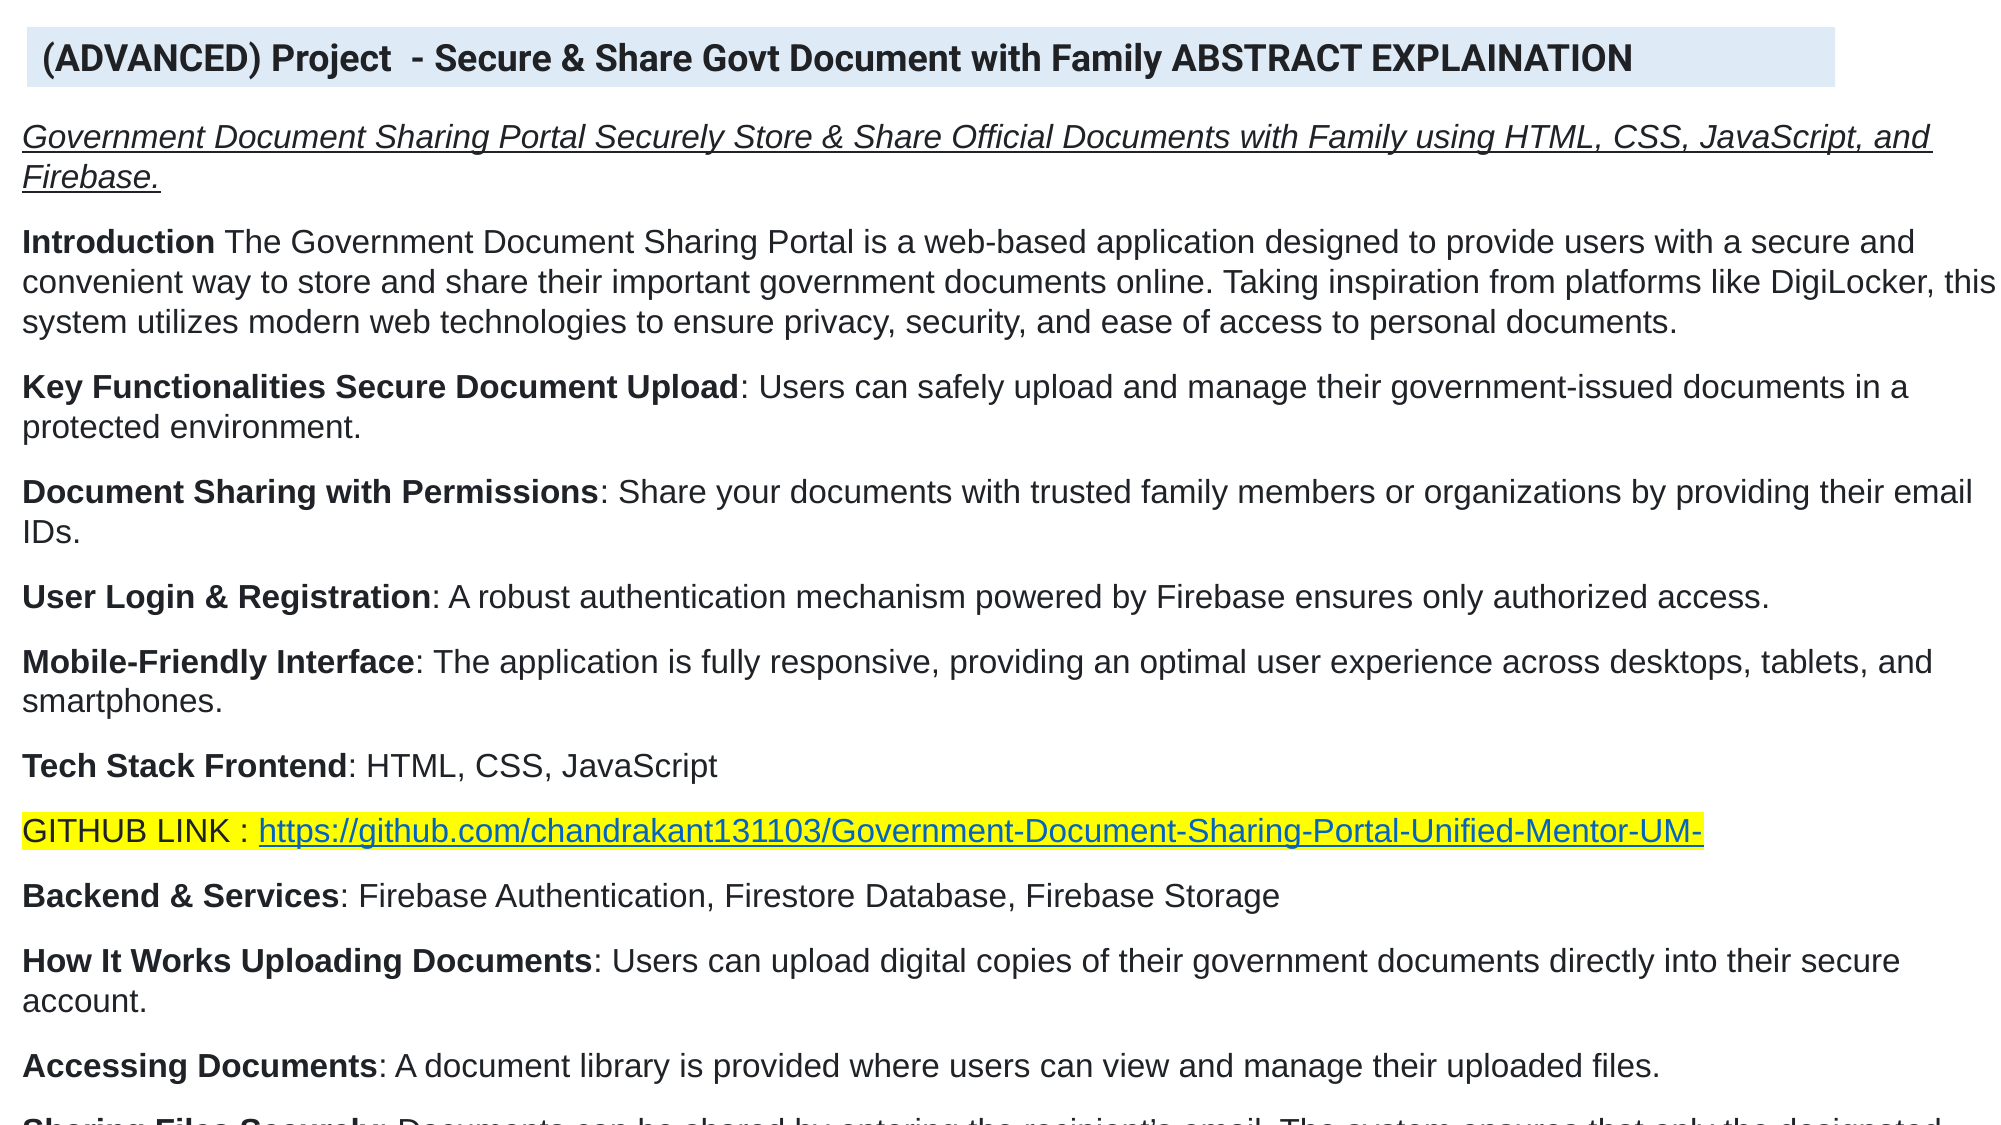

(ADVANCED) Project  - Secure & Share Govt Document with Family ABSTRACT EXPLAINATION
Government Document Sharing Portal Securely Store & Share Official Documents with Family using HTML, CSS, JavaScript, and Firebase.
Introduction The Government Document Sharing Portal is a web-based application designed to provide users with a secure and convenient way to store and share their important government documents online. Taking inspiration from platforms like DigiLocker, this system utilizes modern web technologies to ensure privacy, security, and ease of access to personal documents.
Key Functionalities Secure Document Upload: Users can safely upload and manage their government-issued documents in a protected environment.
Document Sharing with Permissions: Share your documents with trusted family members or organizations by providing their email IDs.
User Login & Registration: A robust authentication mechanism powered by Firebase ensures only authorized access.
Mobile-Friendly Interface: The application is fully responsive, providing an optimal user experience across desktops, tablets, and smartphones.
Tech Stack Frontend: HTML, CSS, JavaScript
GITHUB LINK : https://github.com/chandrakant131103/Government-Document-Sharing-Portal-Unified-Mentor-UM-
Backend & Services: Firebase Authentication, Firestore Database, Firebase Storage
How It Works Uploading Documents: Users can upload digital copies of their government documents directly into their secure account.
Accessing Documents: A document library is provided where users can view and manage their uploaded files.
Sharing Files Securely: Documents can be shared by entering the recipient’s email. The system ensures that only the designated recipient can access the shared documents.
Link of web : https://neon-hummingbird-3ec4fa.netlify.app/